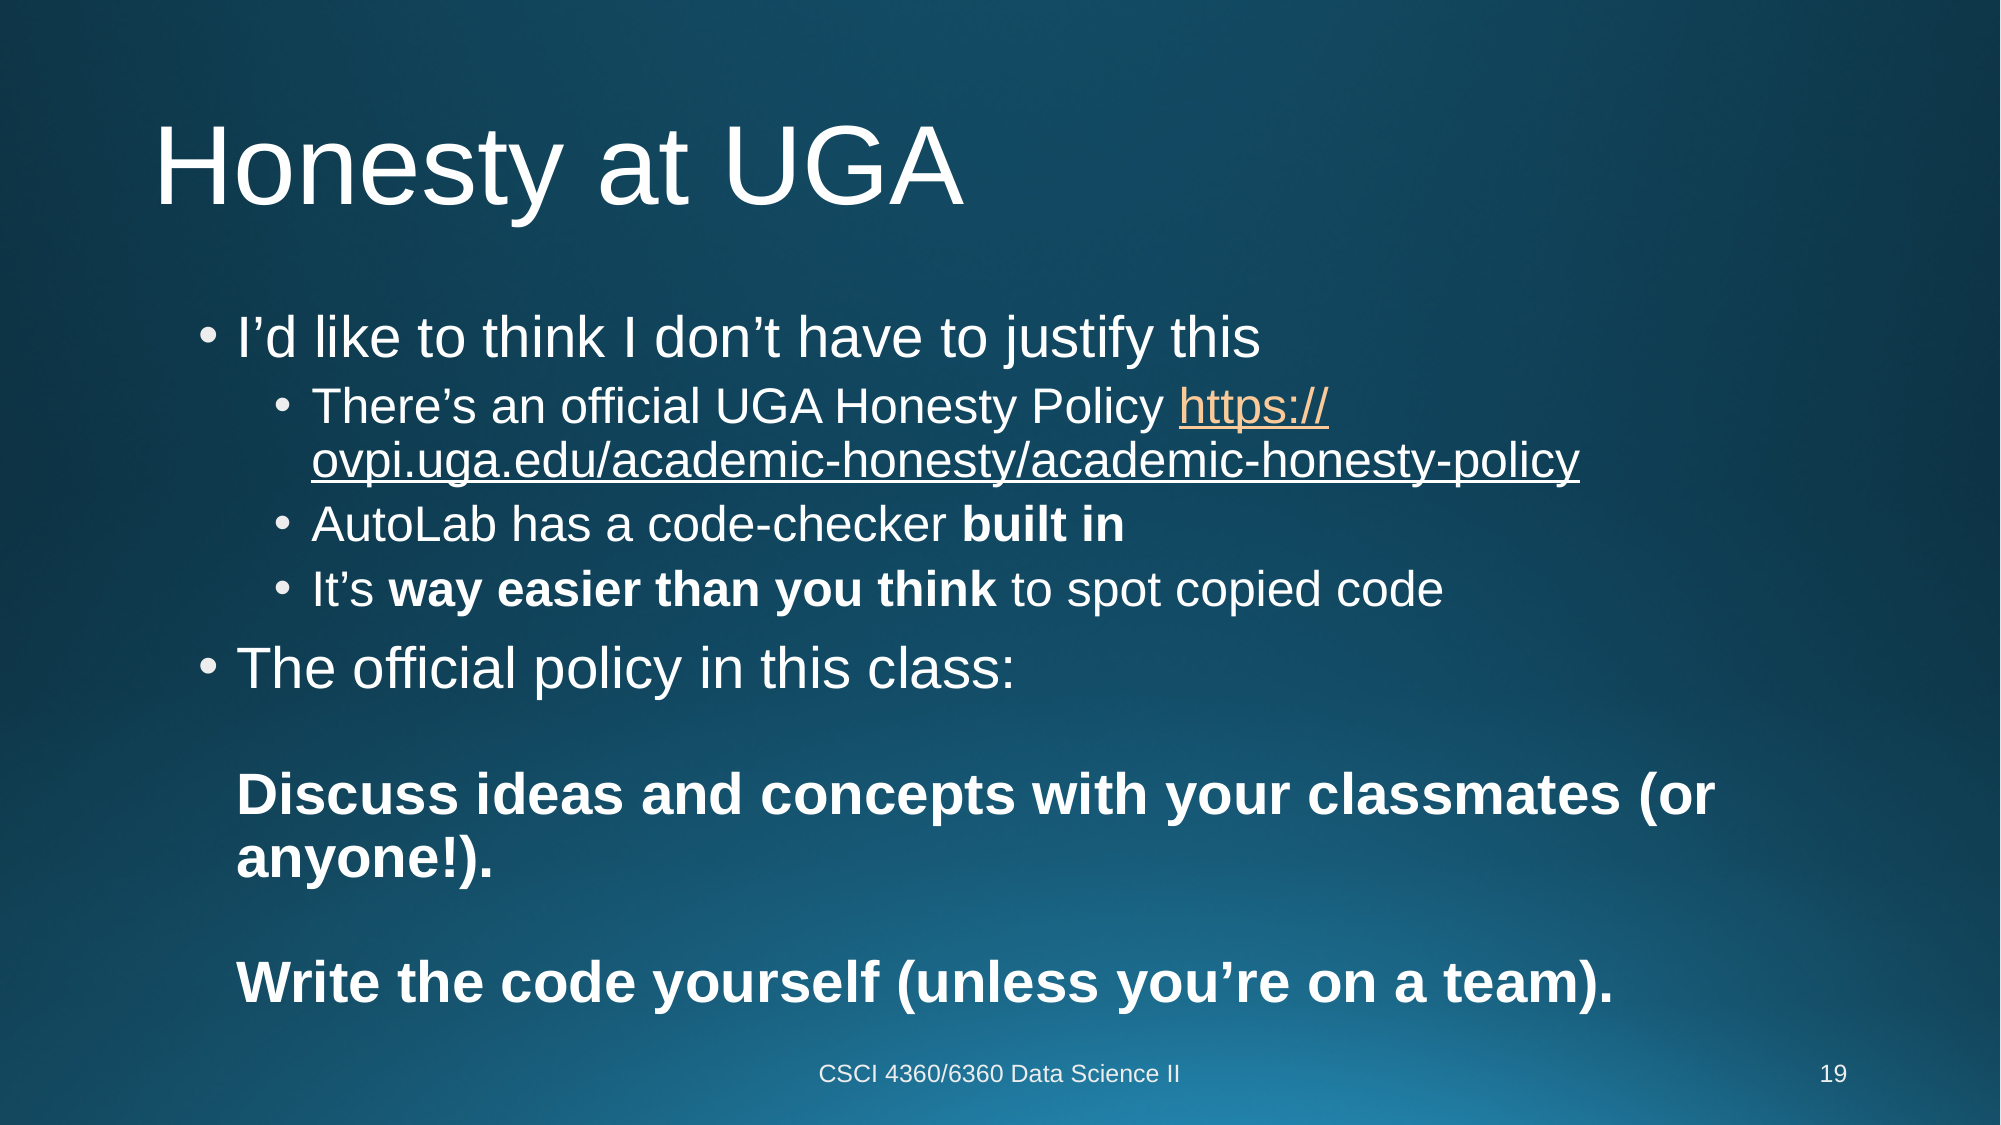

# Honesty at UGA
I’d like to think I don’t have to justify this
There’s an official UGA Honesty Policy https://ovpi.uga.edu/academic-honesty/academic-honesty-policy
AutoLab has a code-checker built in
It’s way easier than you think to spot copied code
The official policy in this class:
Discuss ideas and concepts with your classmates (or anyone!).
Write the code yourself (unless you’re on a team).
CSCI 4360/6360 Data Science II
19